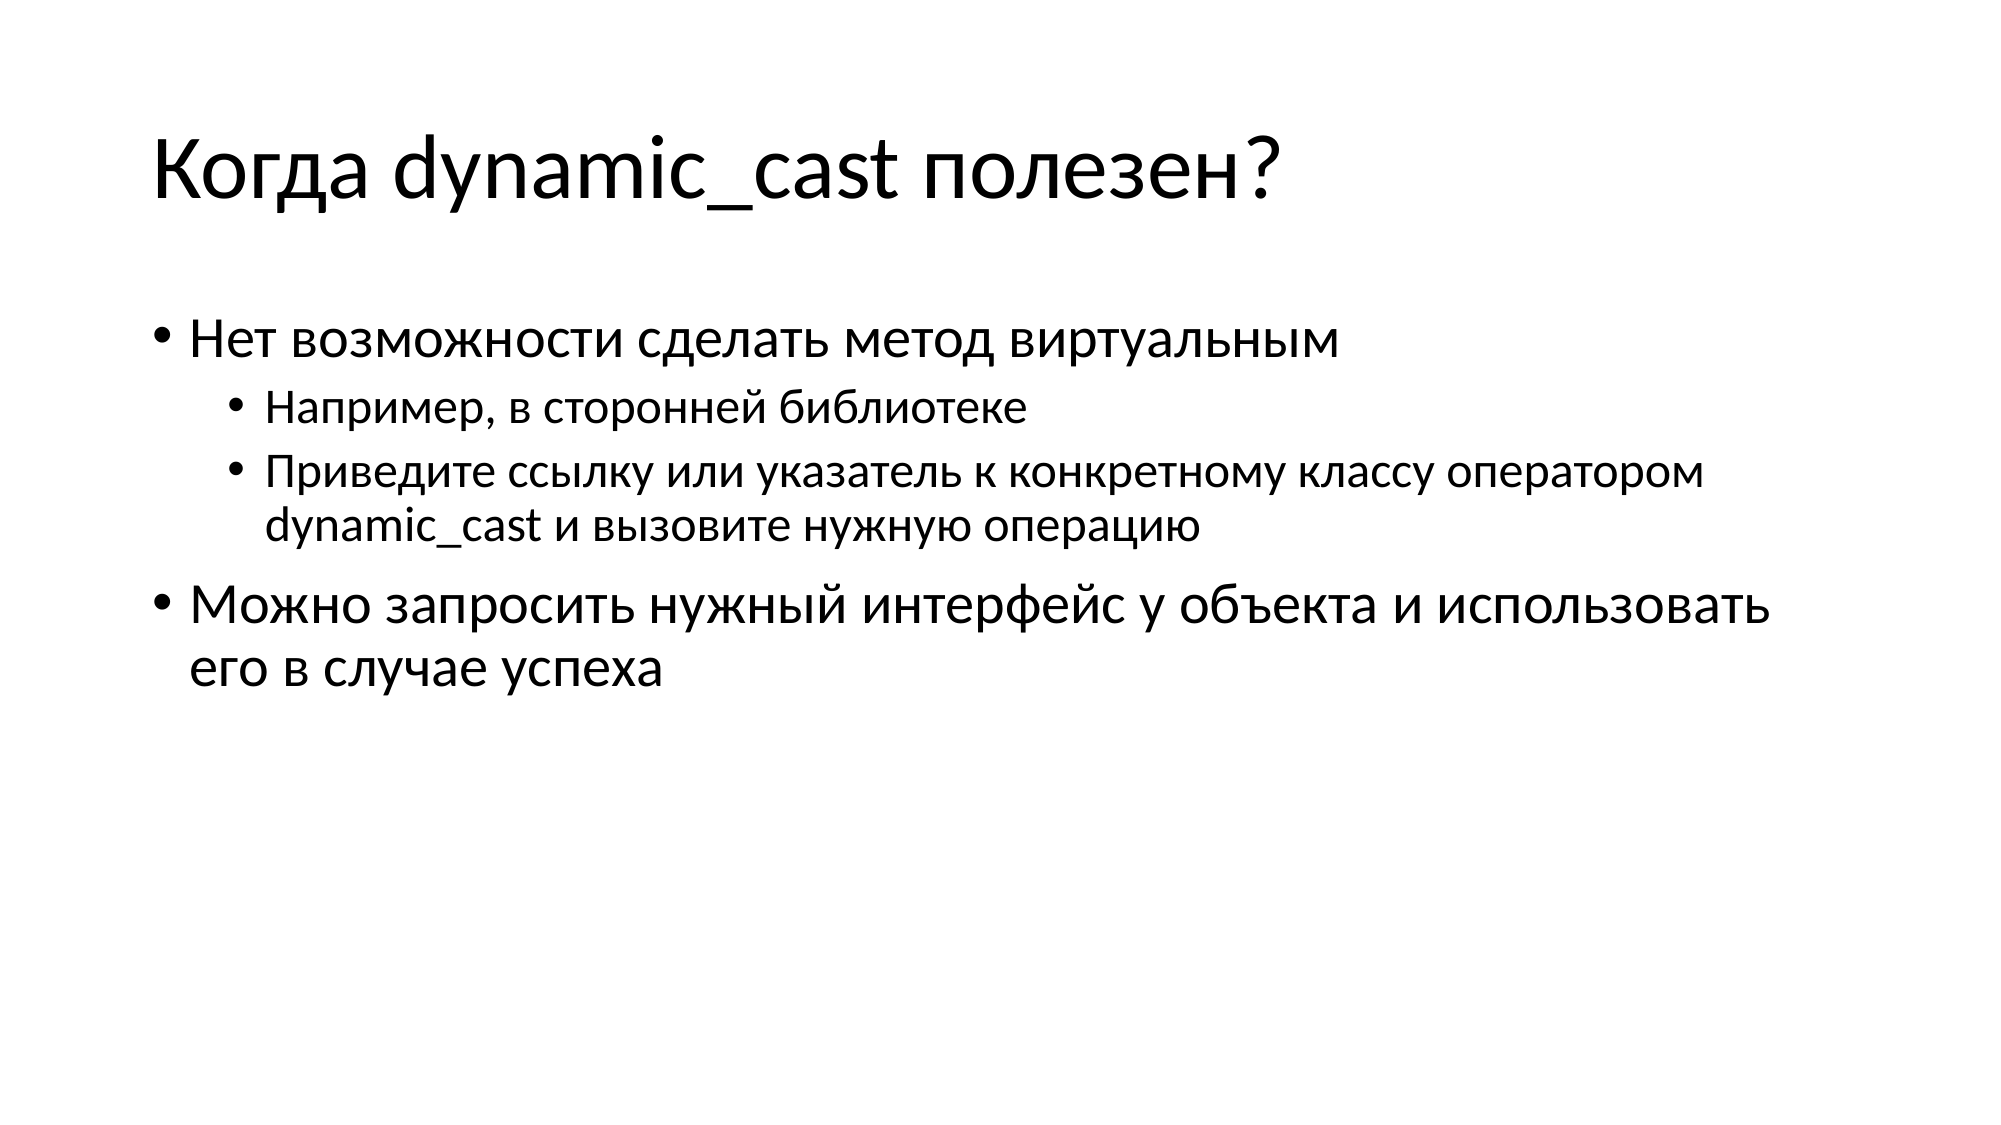

# Когда dynamic_cast полезен?
Нет возможности сделать метод виртуальным
Например, в сторонней библиотеке
Приведите ссылку или указатель к конкретному классу оператором dynamic_cast и вызовите нужную операцию
Можно запросить нужный интерфейс у объекта и использовать его в случае успеха